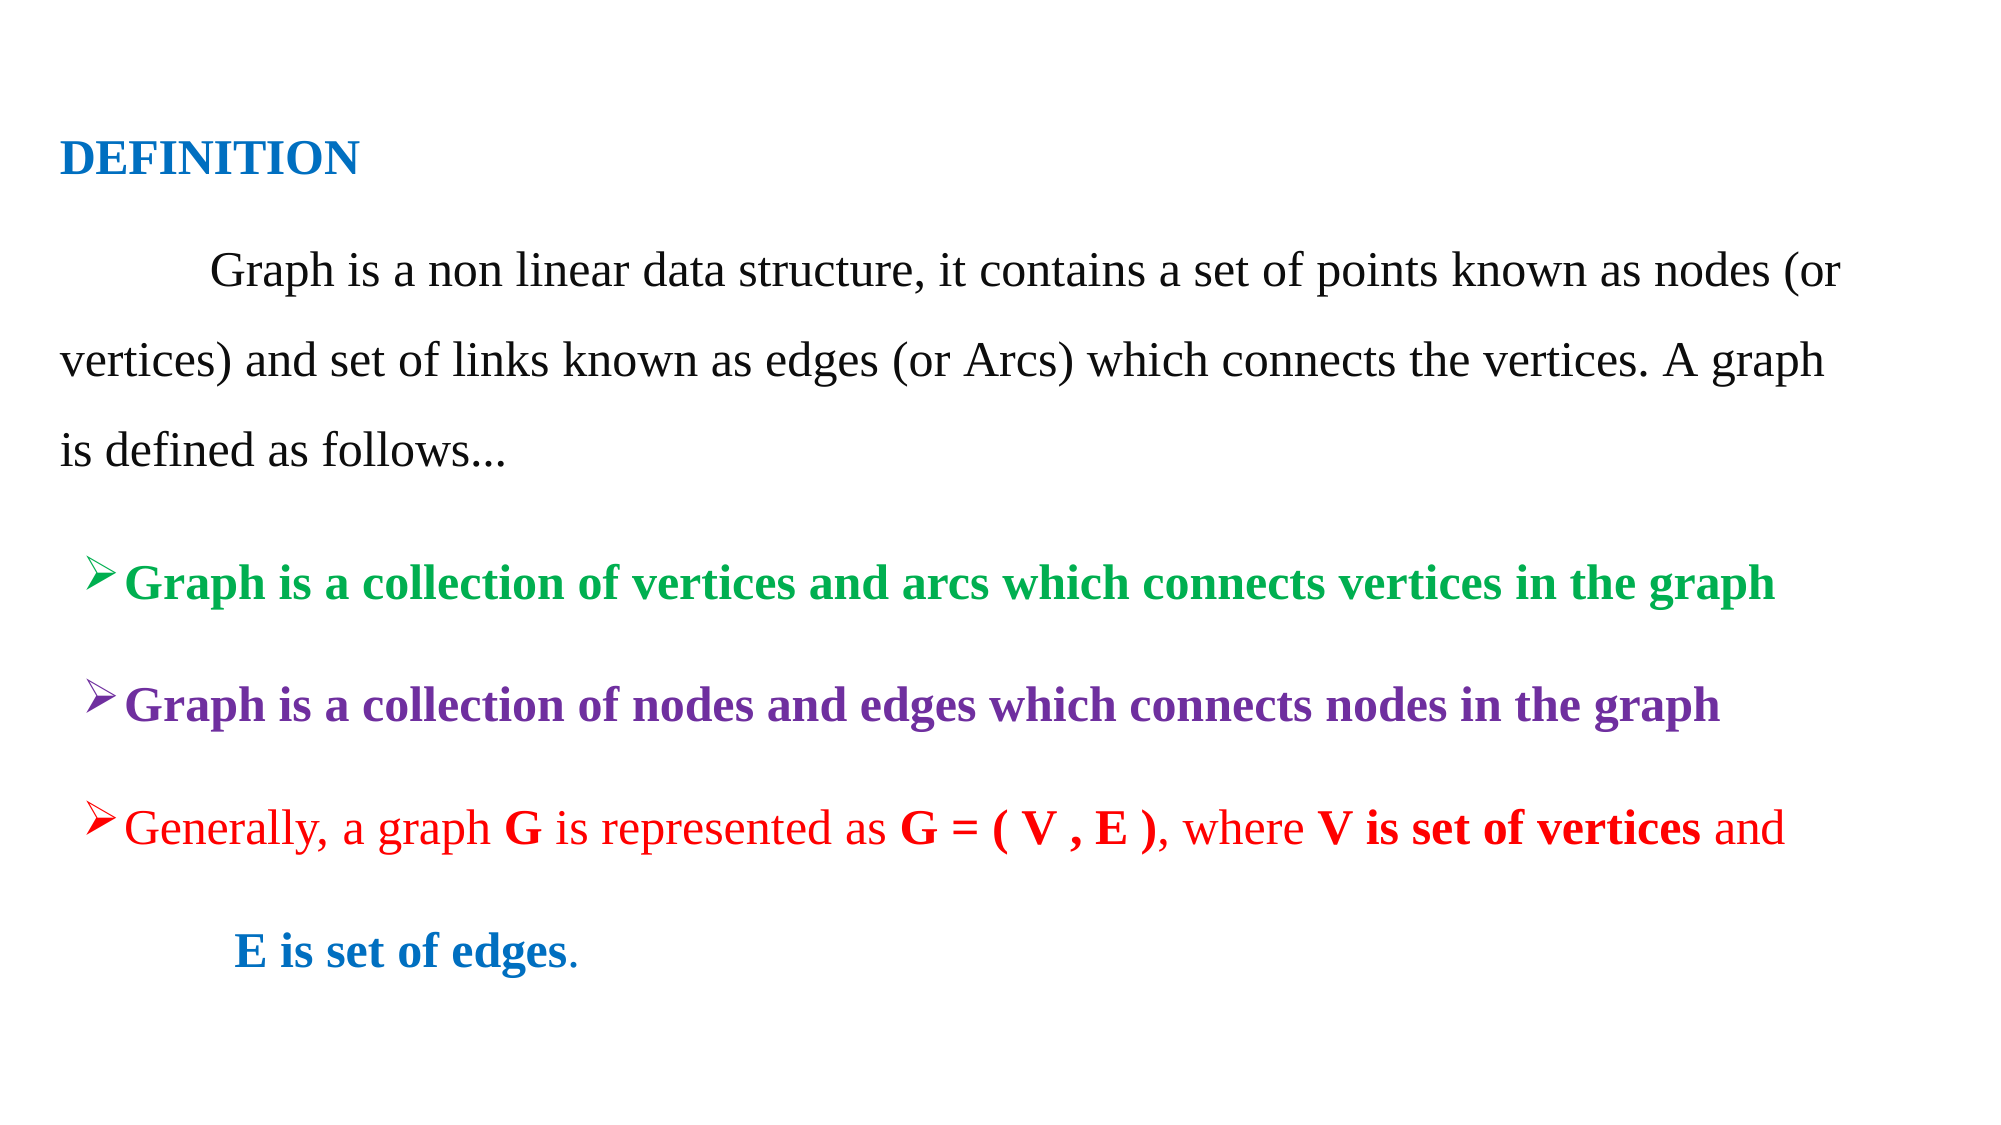

DEFINITION
Graph is a non linear data structure, it contains a set of points known as nodes (or vertices) and set of links known as edges (or Arcs) which connects the vertices. A graph is defined as follows...

Graph is a collection of vertices and arcs which connects vertices in the graph

Graph is a collection of nodes and edges which connects nodes in the graph

Generally, a graph G is represented as G = ( V , E ), where V is set of vertices and

E is set of edges.